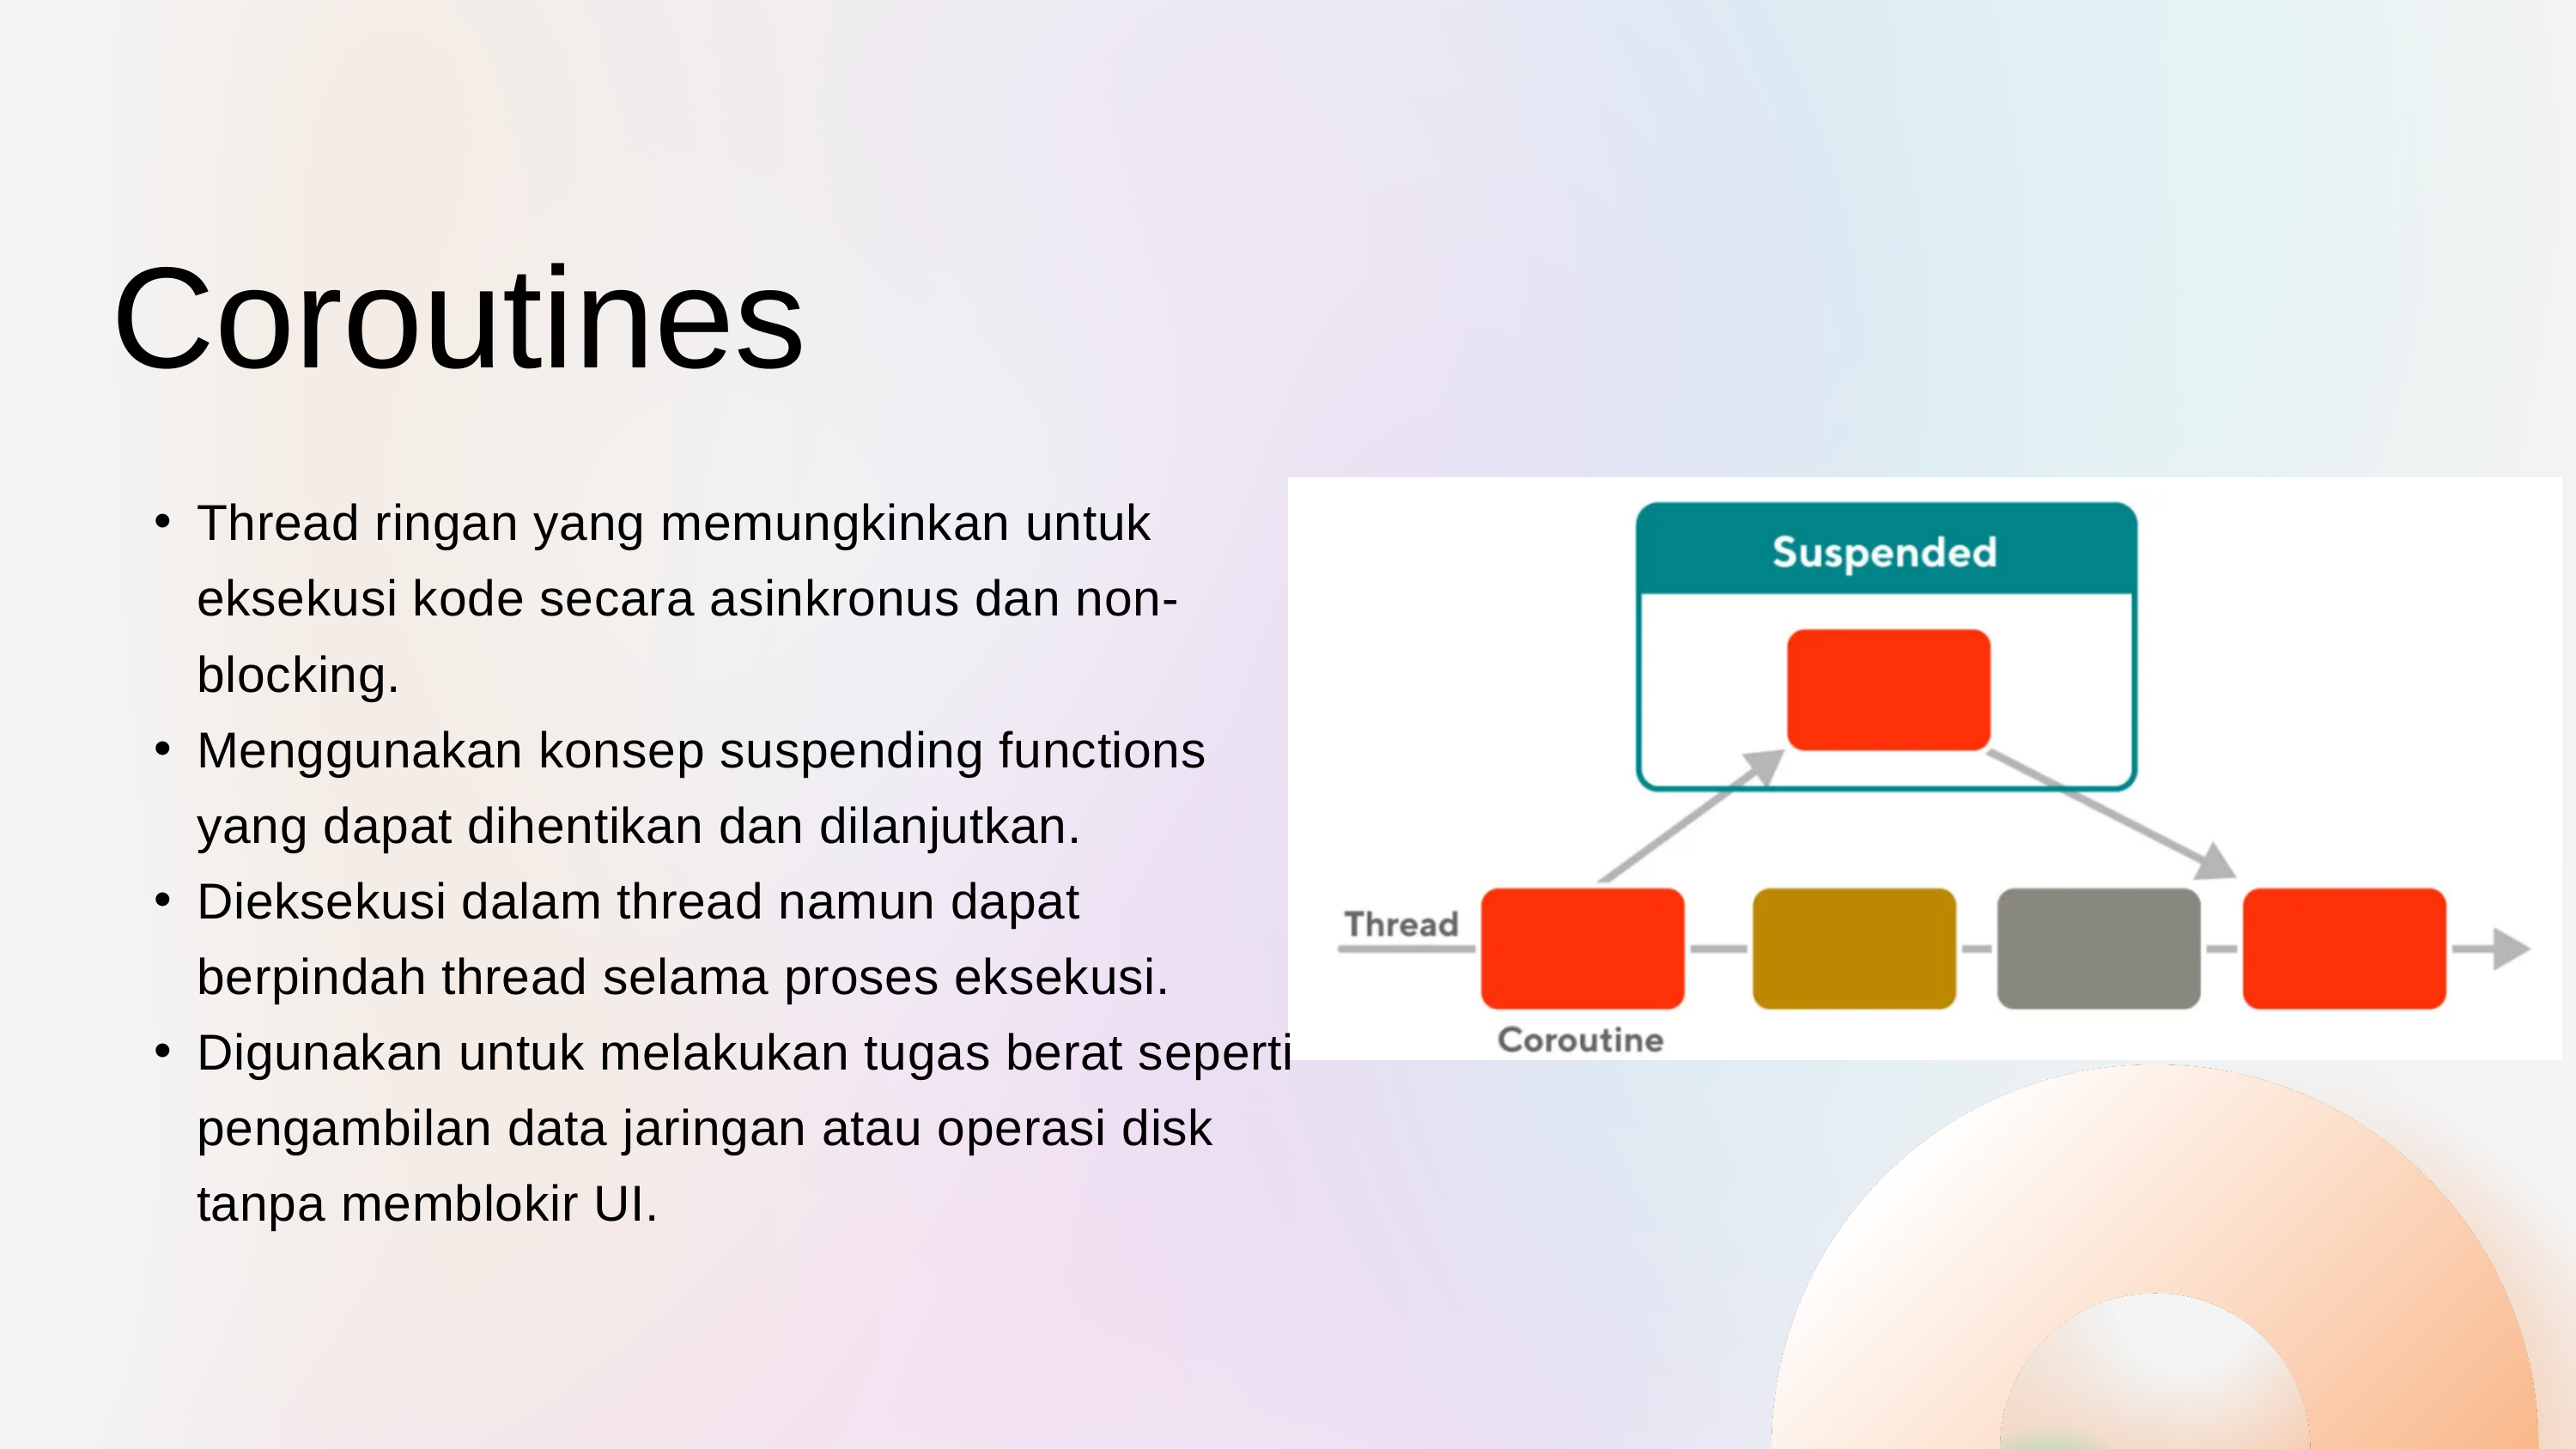

Coroutines
Thread ringan yang memungkinkan untuk eksekusi kode secara asinkronus dan non-blocking.
Menggunakan konsep suspending functions yang dapat dihentikan dan dilanjutkan.
Dieksekusi dalam thread namun dapat berpindah thread selama proses eksekusi.
Digunakan untuk melakukan tugas berat seperti pengambilan data jaringan atau operasi disk tanpa memblokir UI.